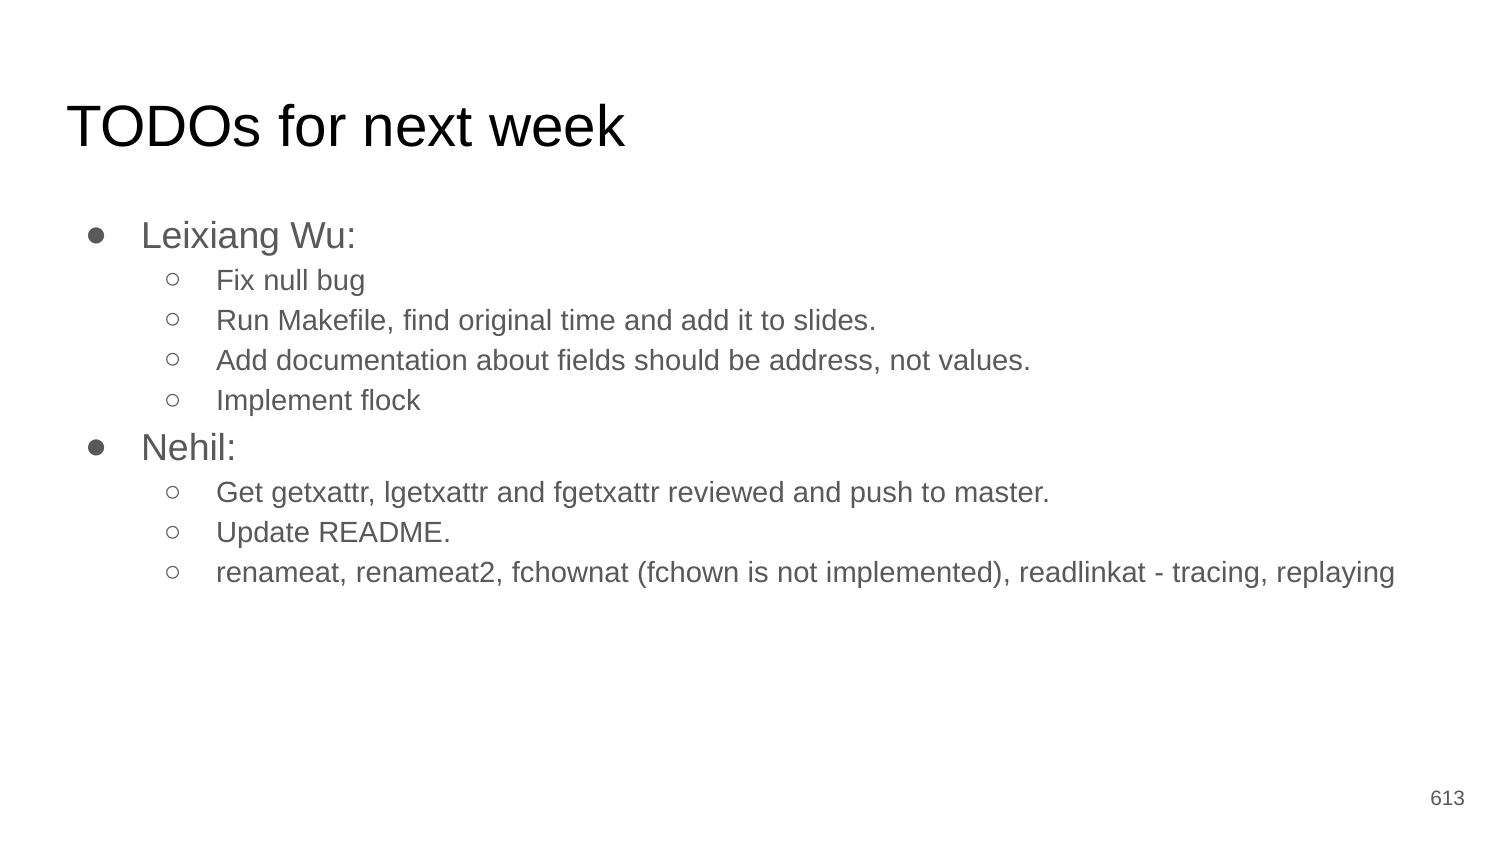

# TODOs for next week
Leixiang Wu:
Fix null bug
Run Makefile, find original time and add it to slides.
Add documentation about fields should be address, not values.
Implement flock
Nehil:
Get getxattr, lgetxattr and fgetxattr reviewed and push to master.
Update README.
renameat, renameat2, fchownat (fchown is not implemented), readlinkat - tracing, replaying
613